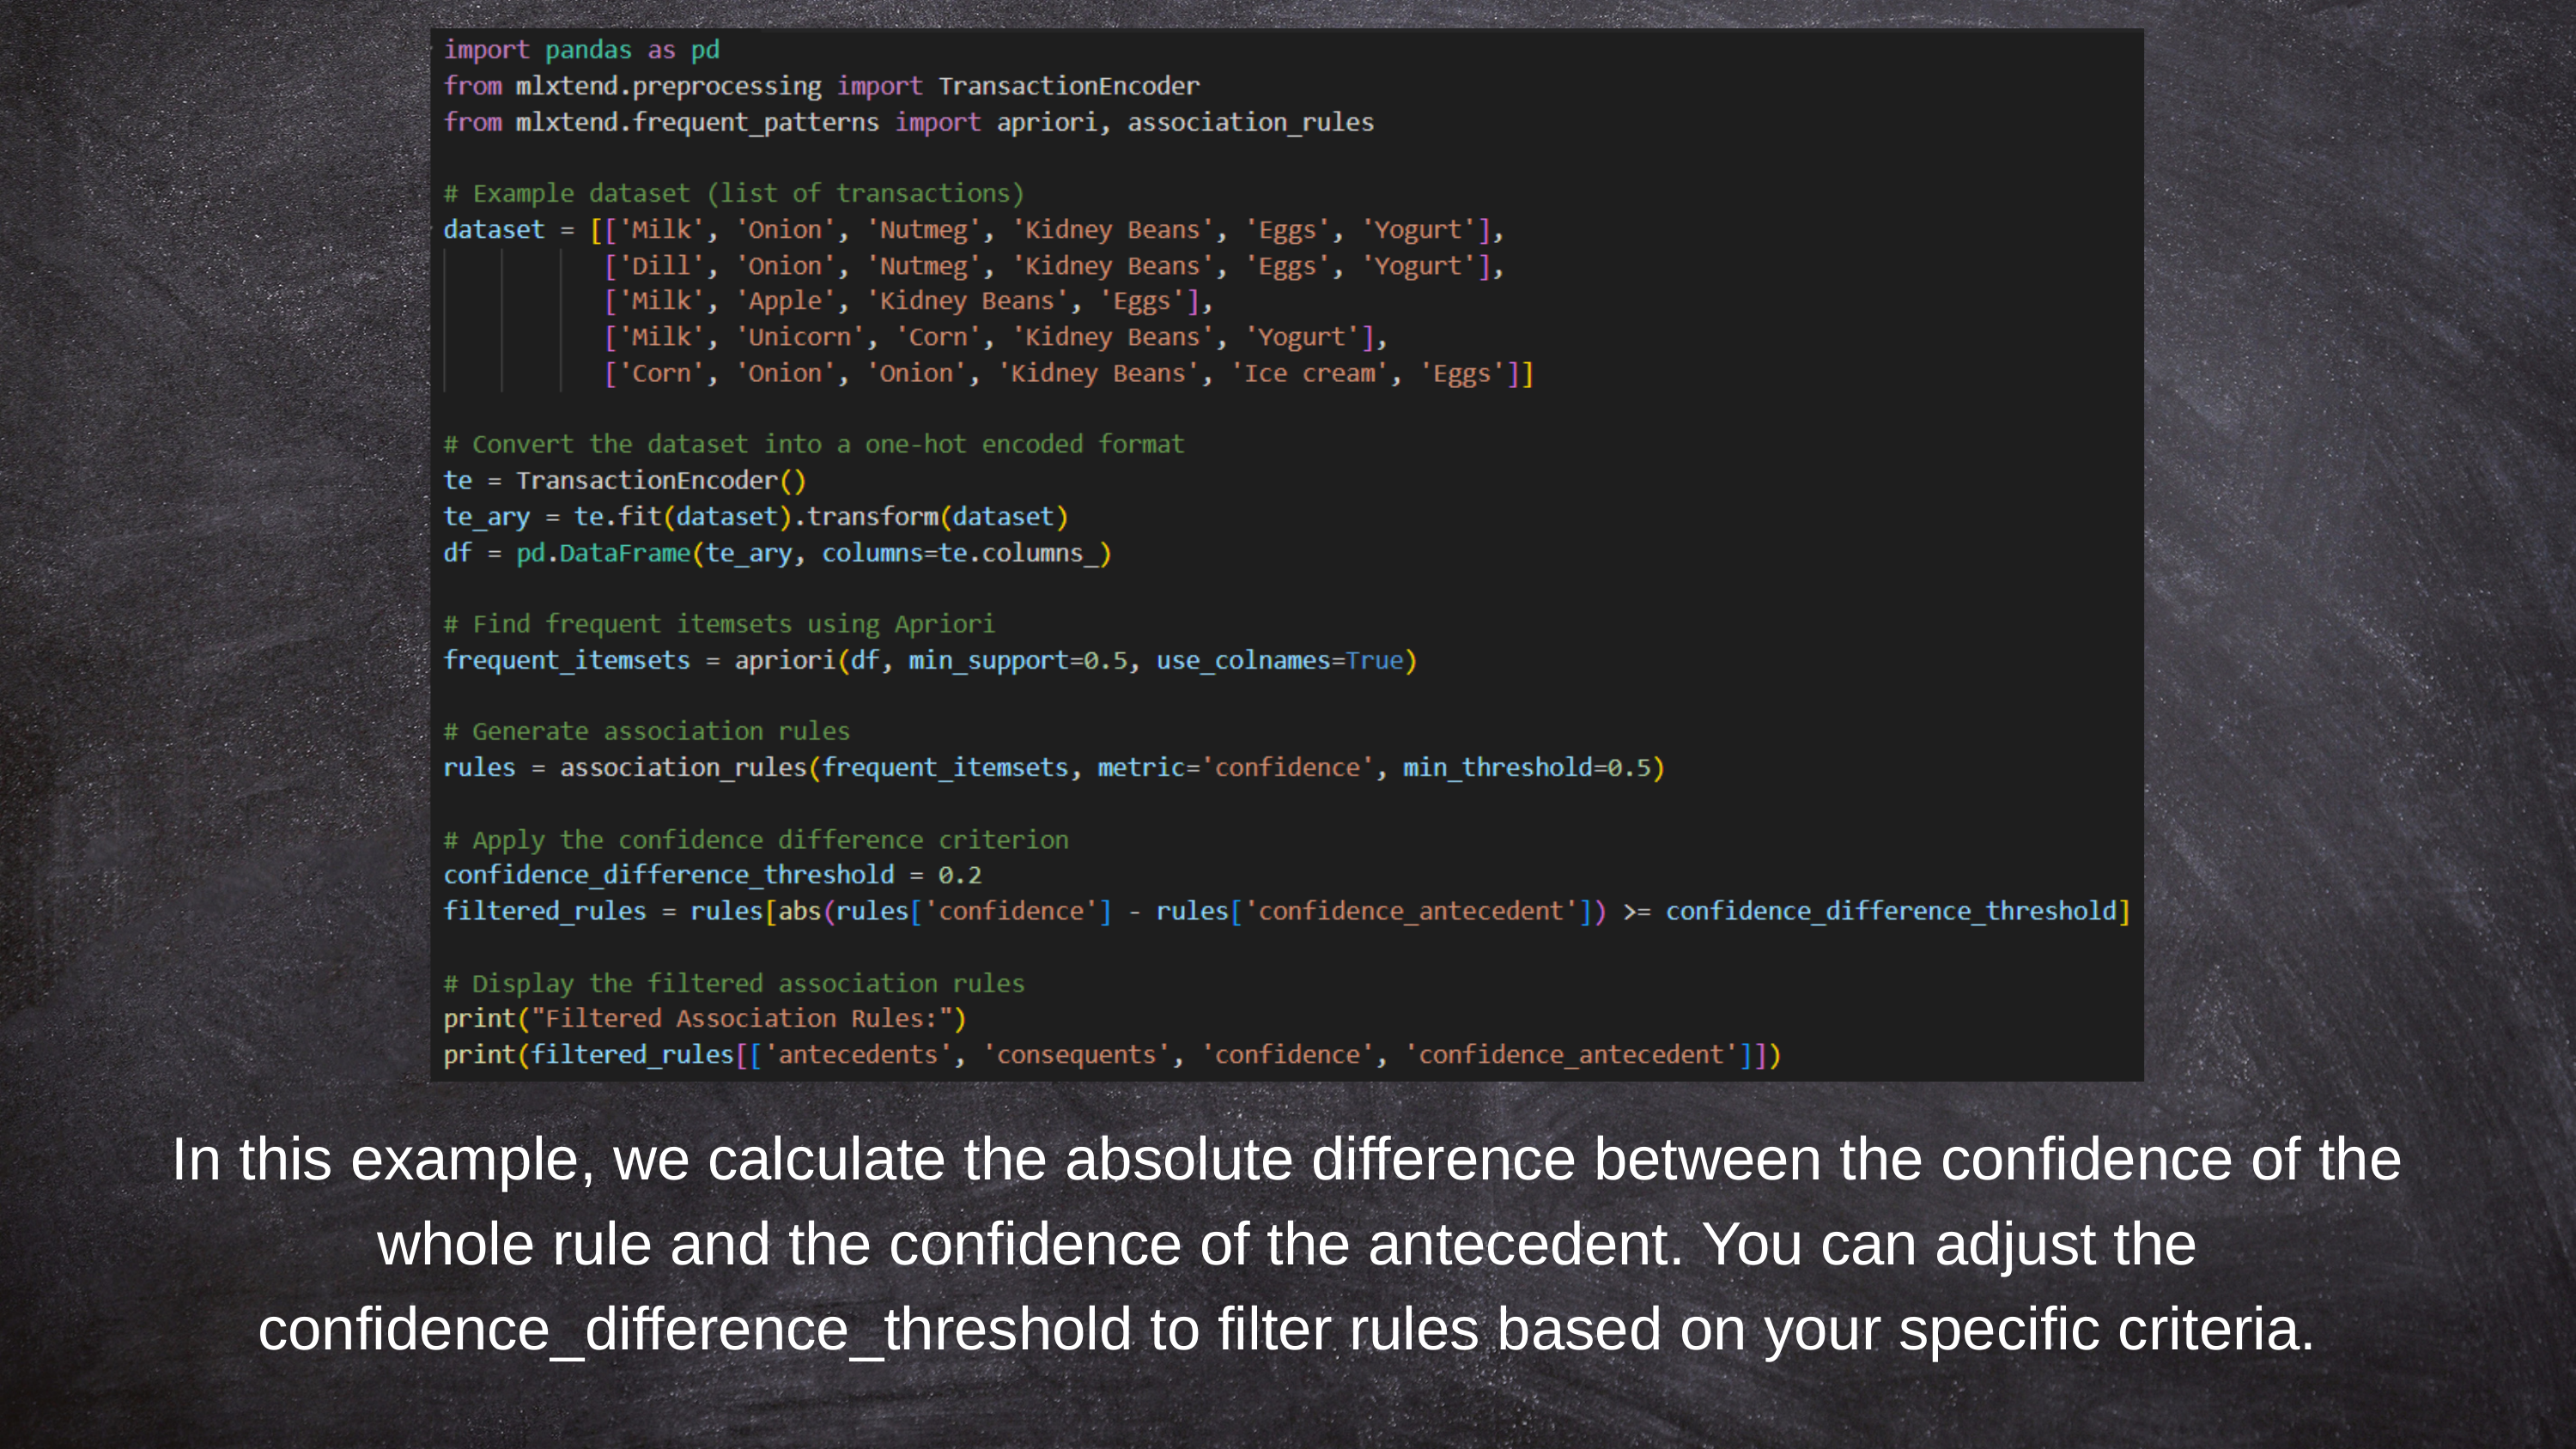

In this example, we calculate the absolute difference between the confidence of the whole rule and the confidence of the antecedent. You can adjust the confidence_difference_threshold to filter rules based on your specific criteria.